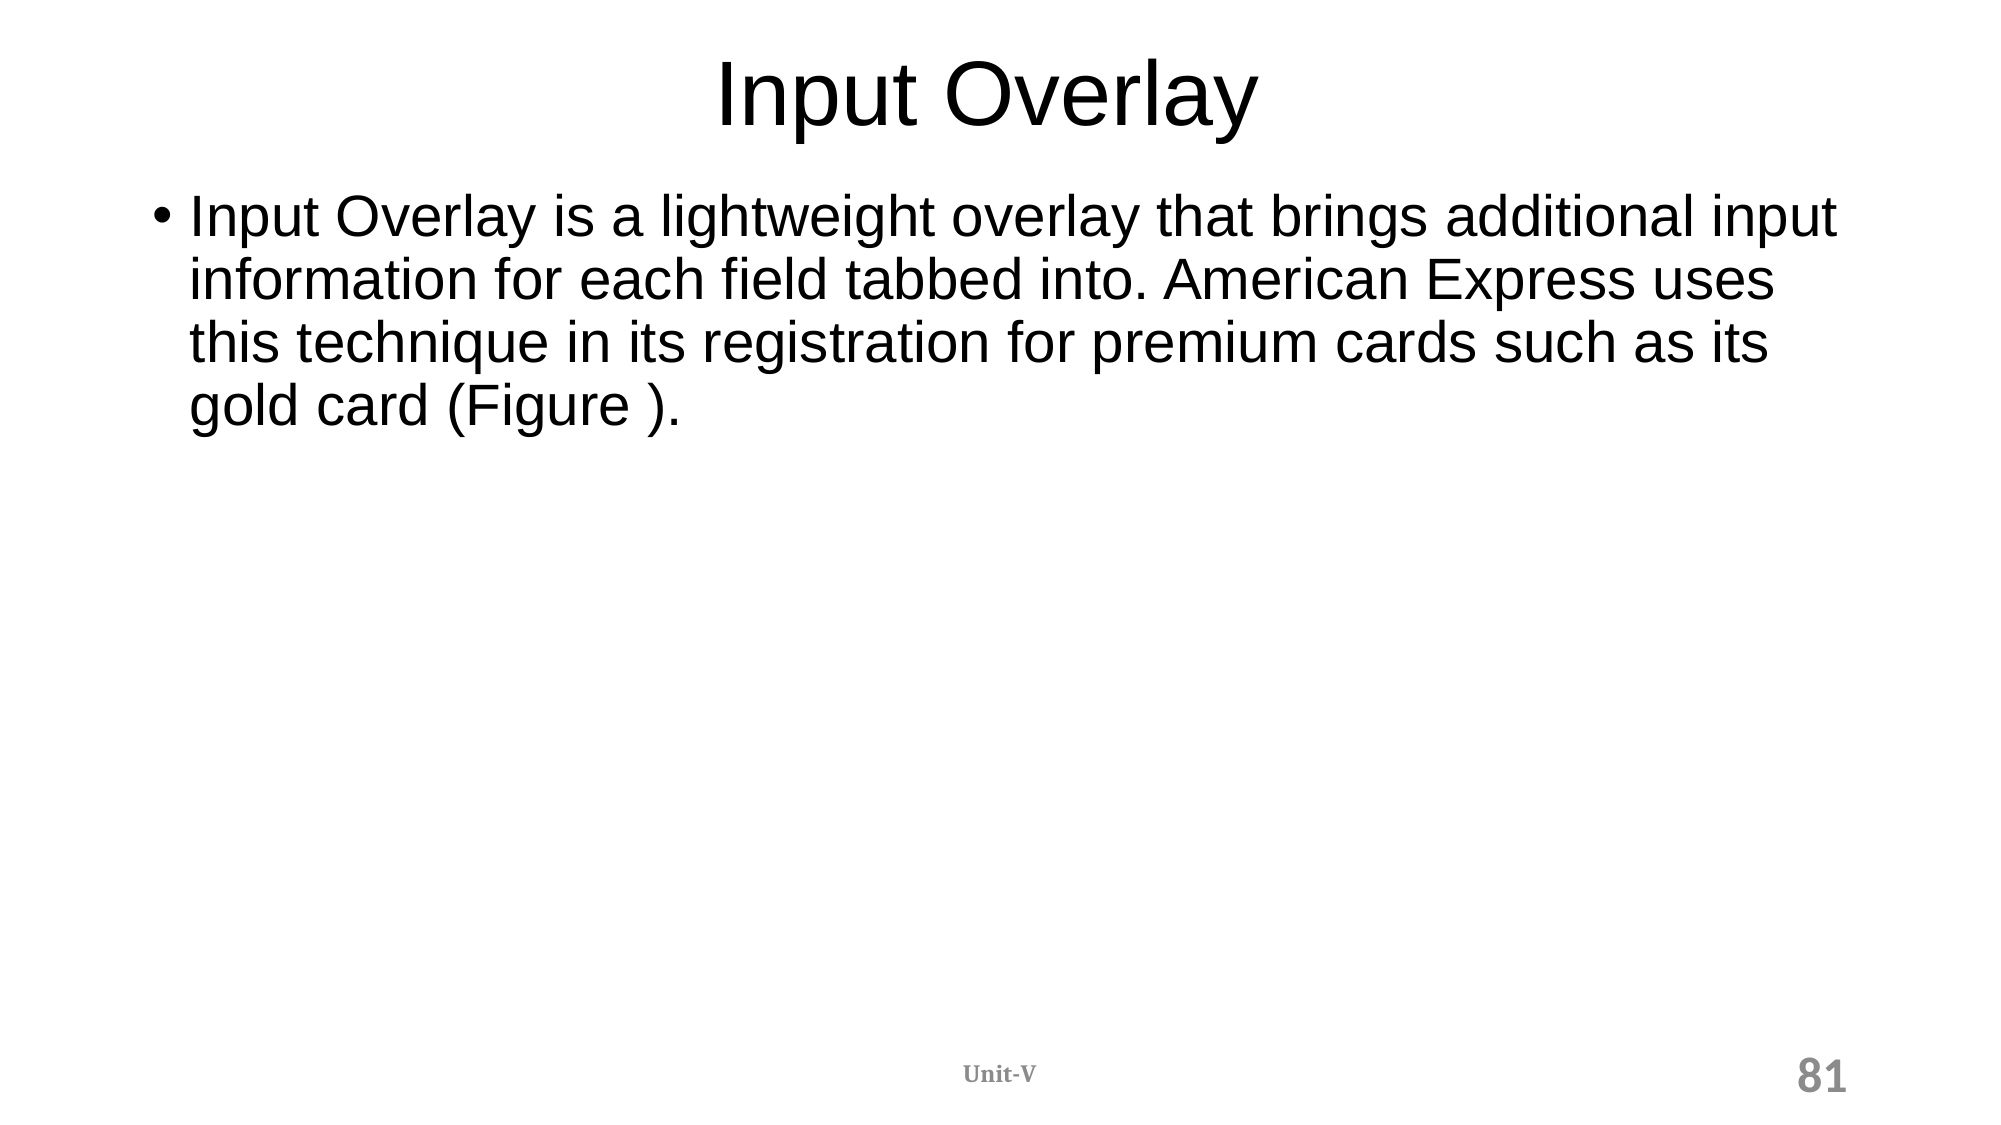

# Input Overlay
Input Overlay is a lightweight overlay that brings additional input information for each field tabbed into. American Express uses this technique in its registration for premium cards such as its gold card (Figure ).
Unit-V
81